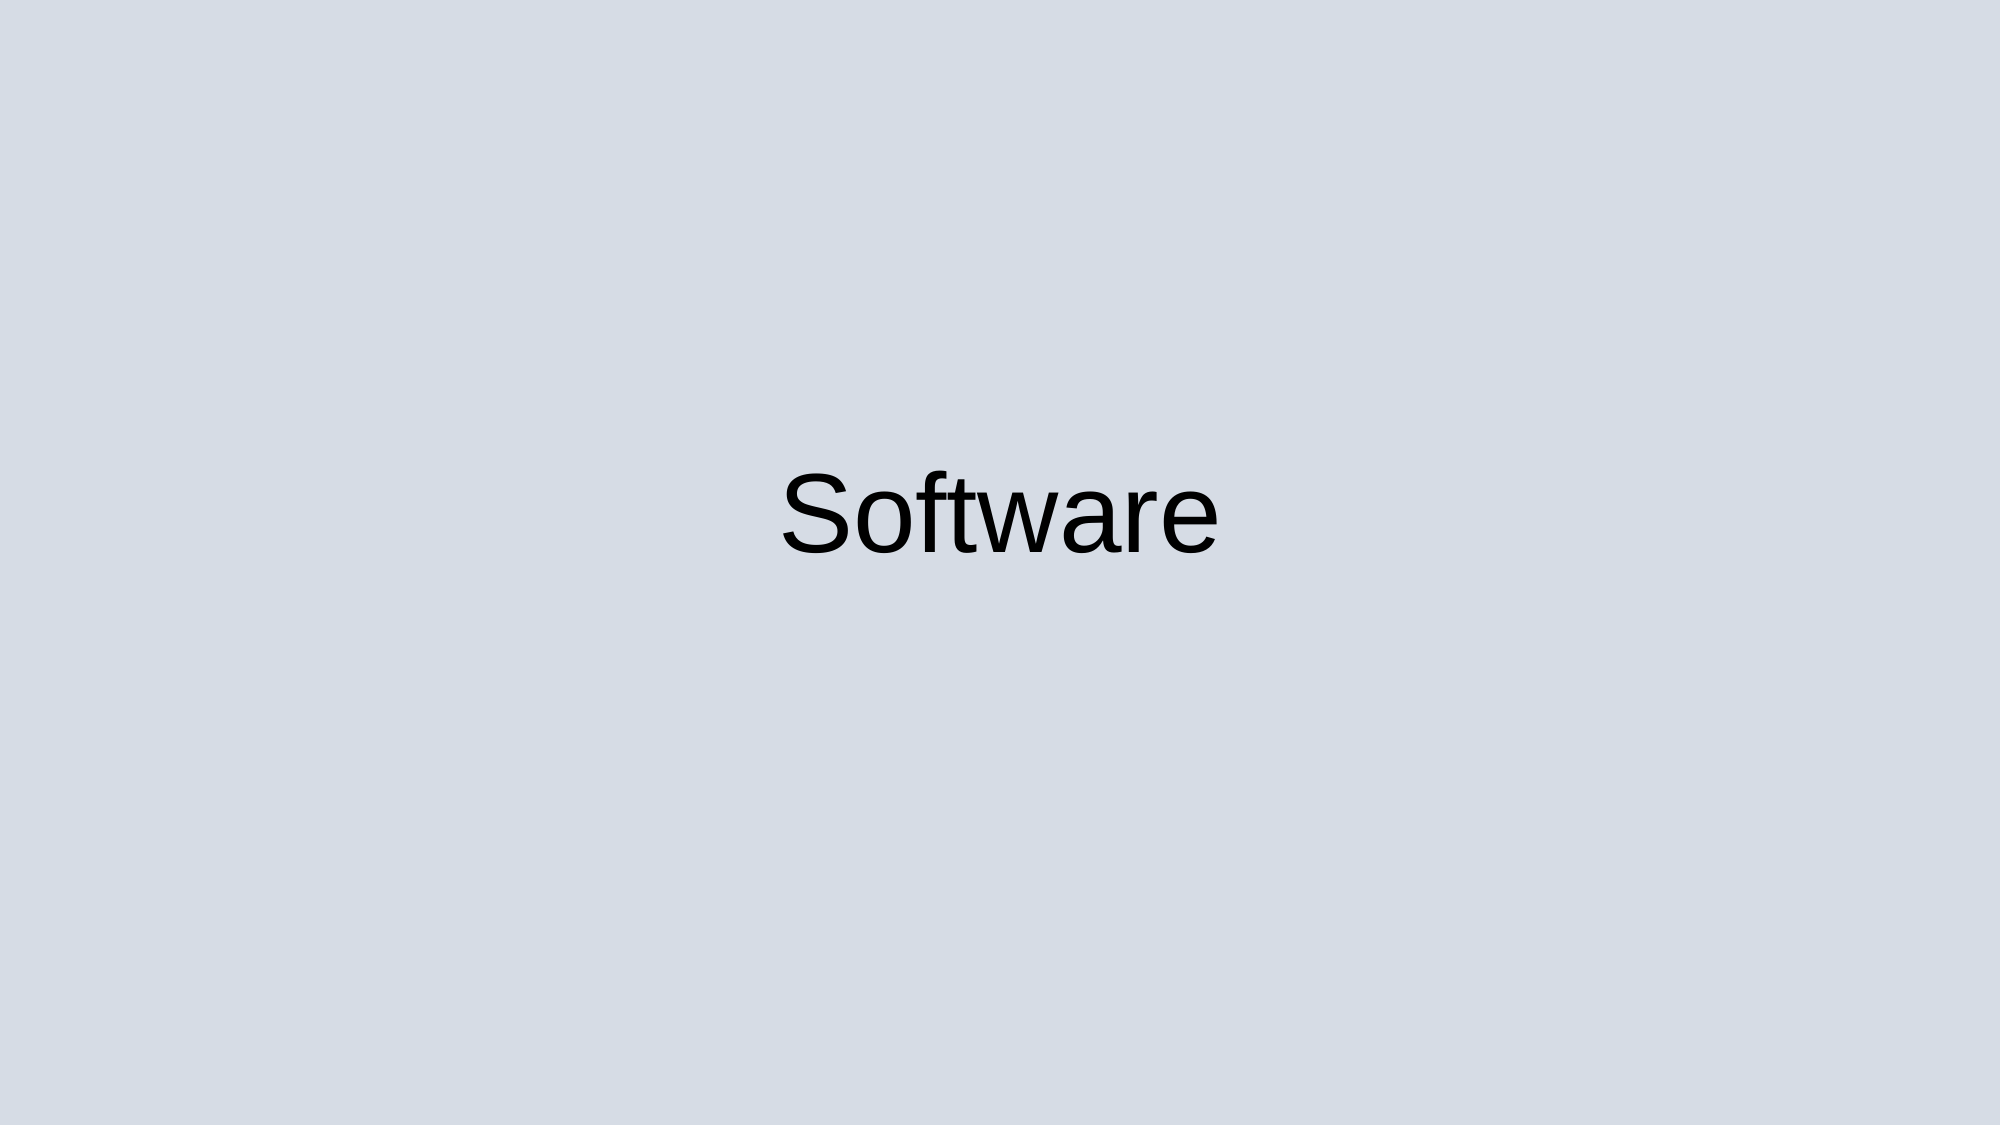

RTCModule
Display
Display pages
Alarm
Environmental sensors
Logic
Main
Libraries
Logger
Software
api
pins
Wifi
WebPage
Weather